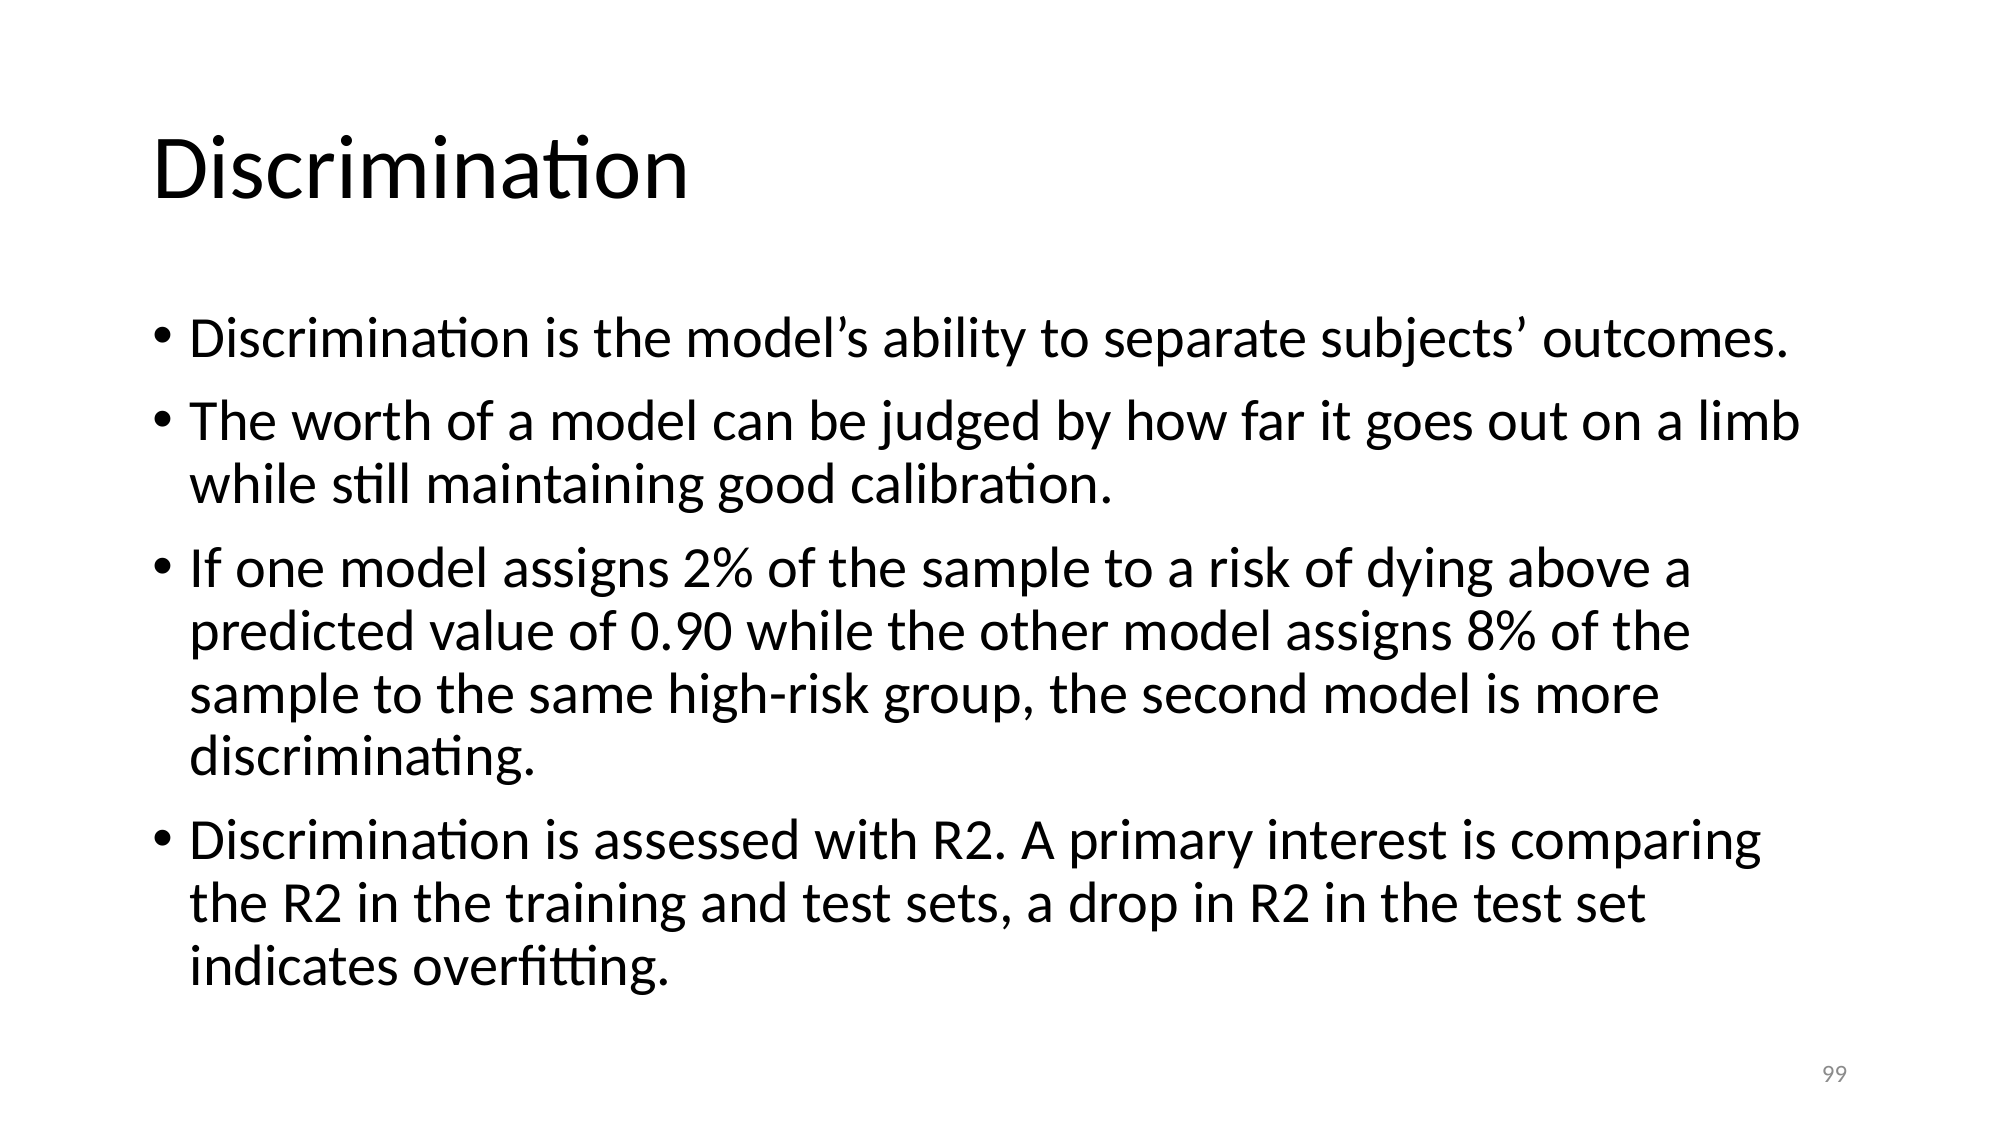

# Discrimination
Discrimination is the model’s ability to separate subjects’ outcomes.
The worth of a model can be judged by how far it goes out on a limb while still maintaining good calibration.
If one model assigns 2% of the sample to a risk of dying above a predicted value of 0.90 while the other model assigns 8% of the sample to the same high-risk group, the second model is more discriminating.
Discrimination is assessed with R2. A primary interest is comparing the R2 in the training and test sets, a drop in R2 in the test set indicates overfitting.
99